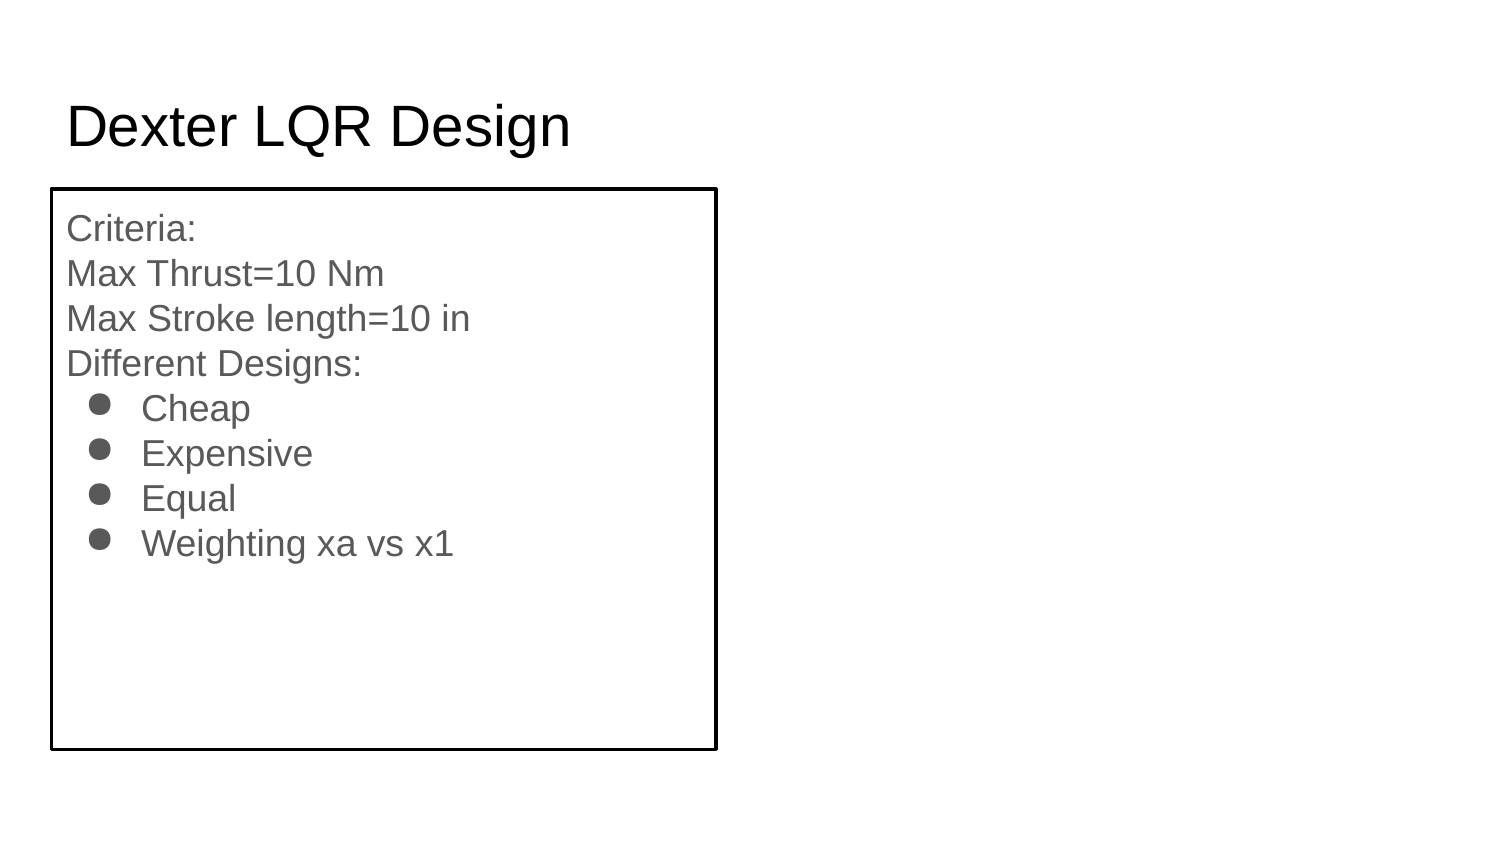

# Dexter LQR Design
Criteria:
Max Thrust=10 Nm
Max Stroke length=10 in
Different Designs:
Cheap
Expensive
Equal
Weighting xa vs x1